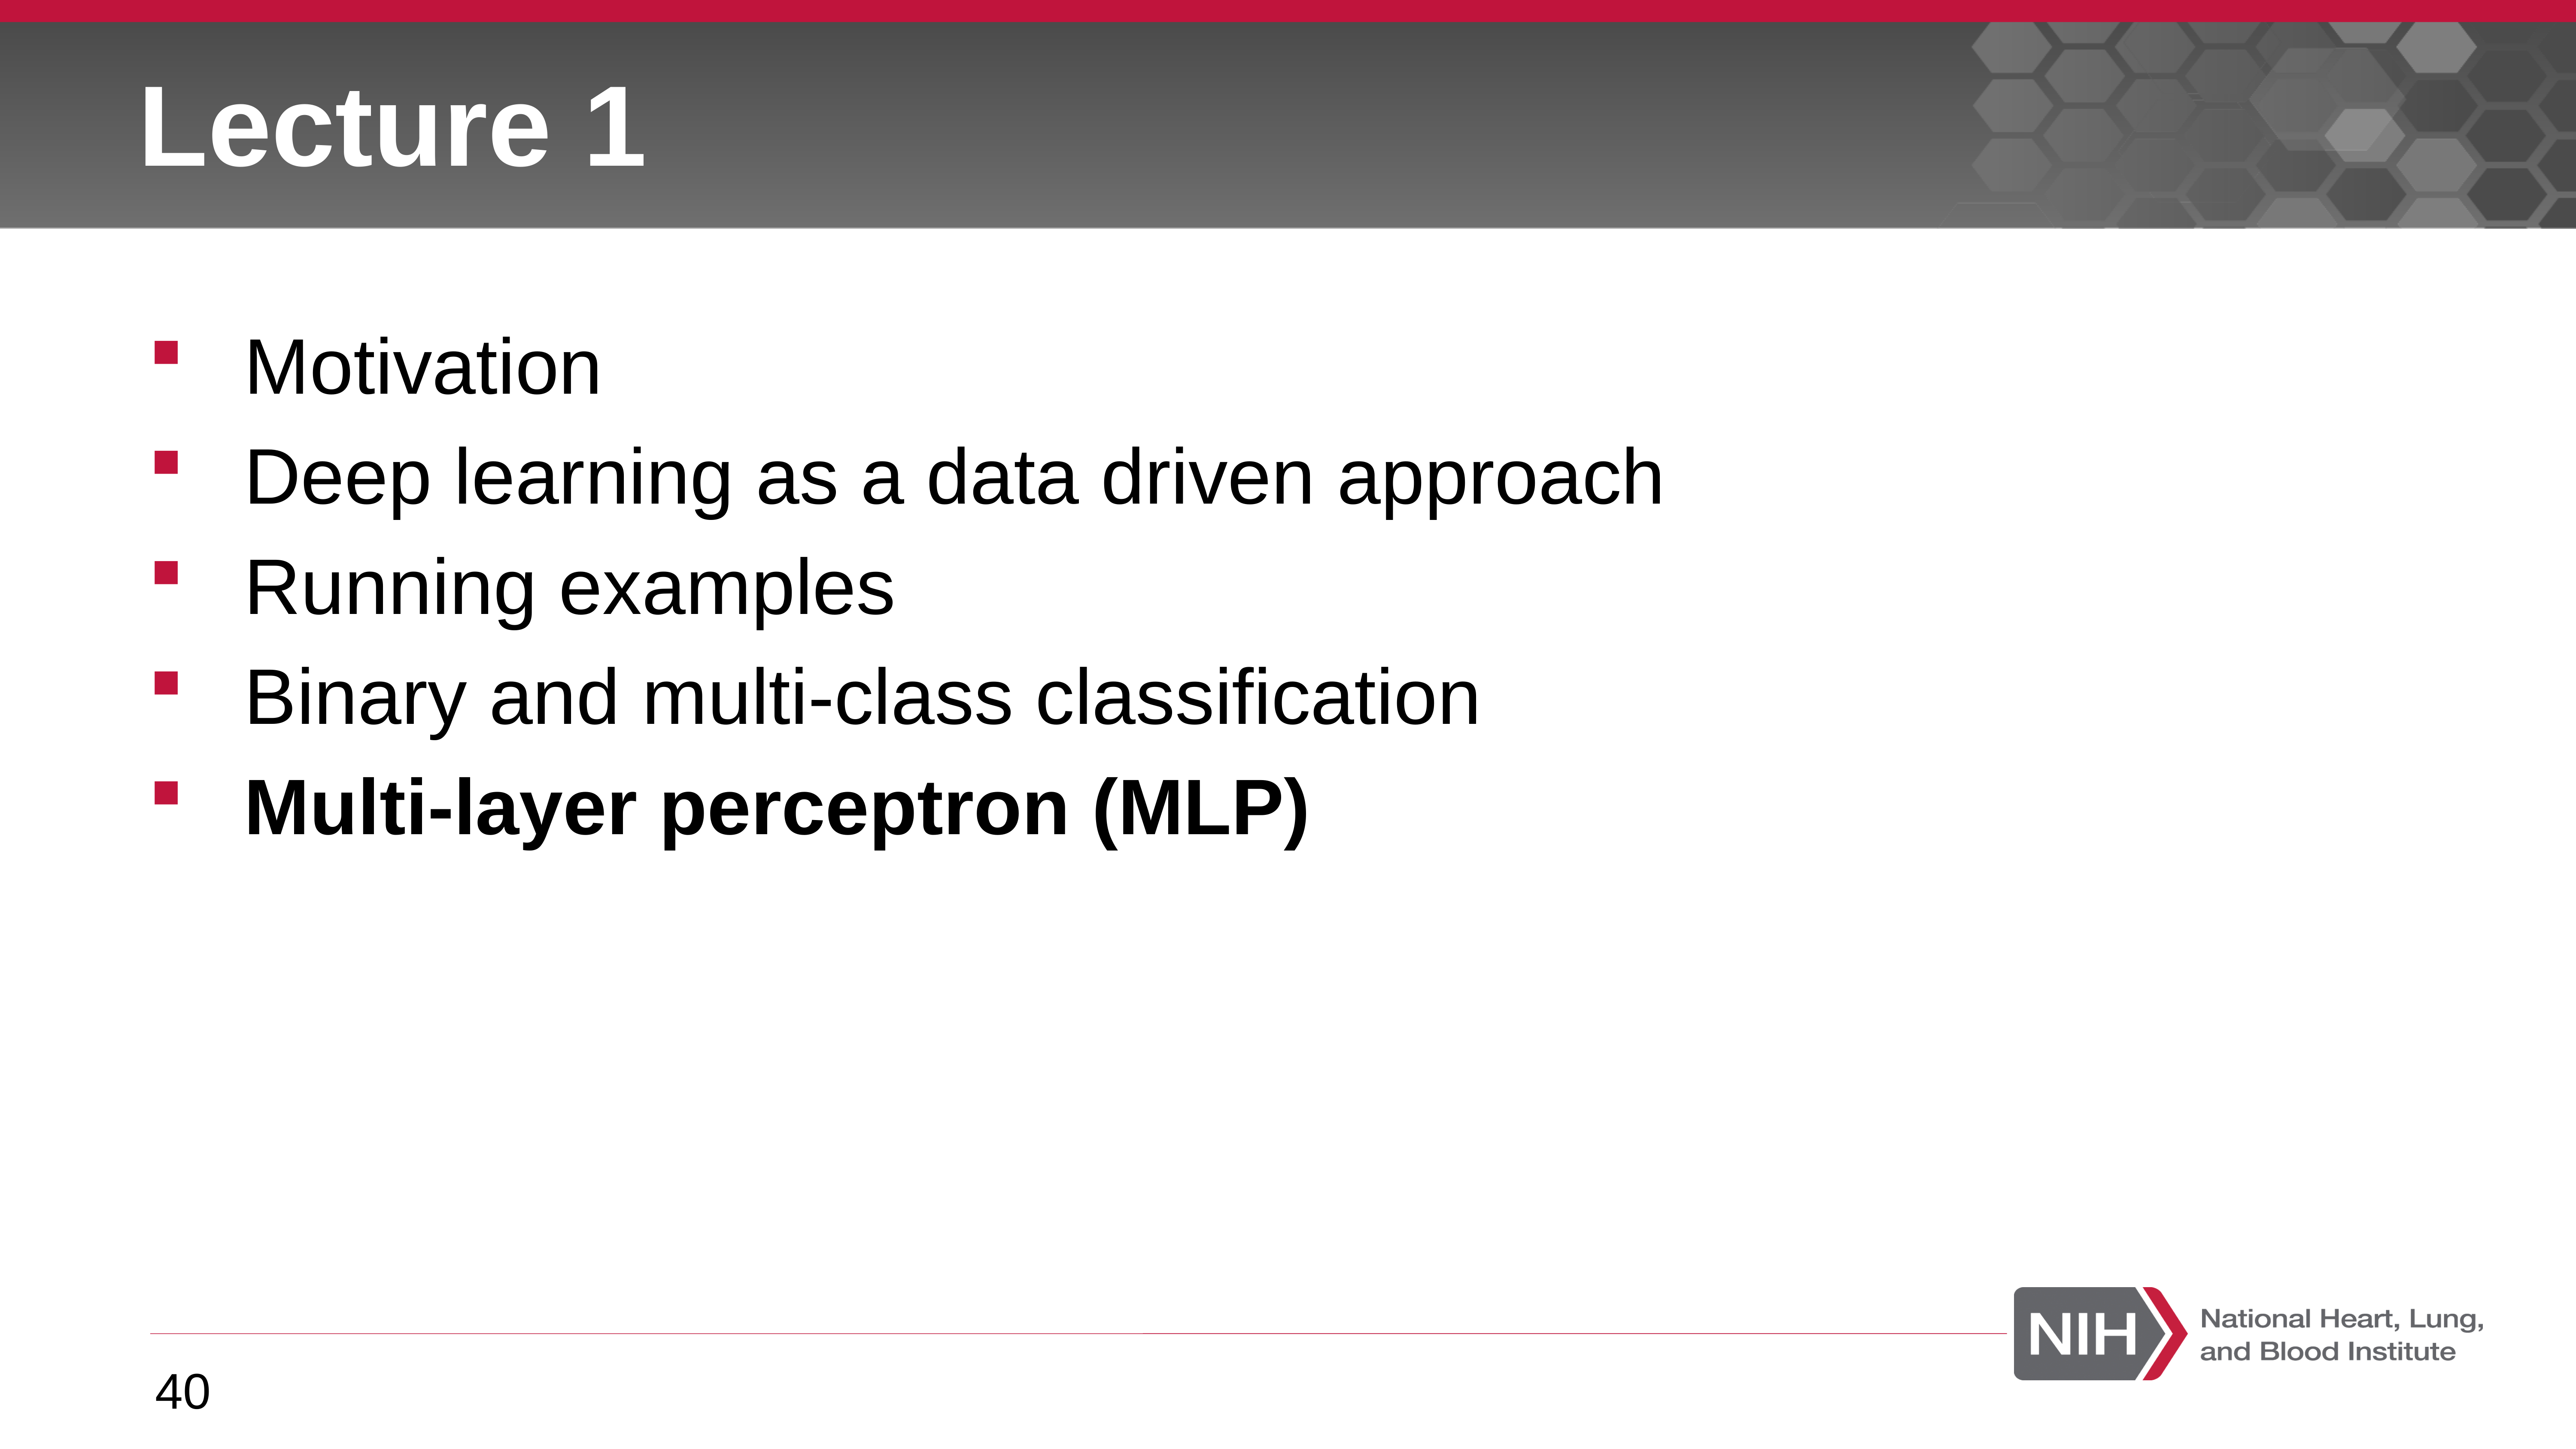

# Lecture 1
Motivation
Deep learning as a data driven approach
Running examples
Binary and multi-class classification
Multi-layer perceptron (MLP)

40